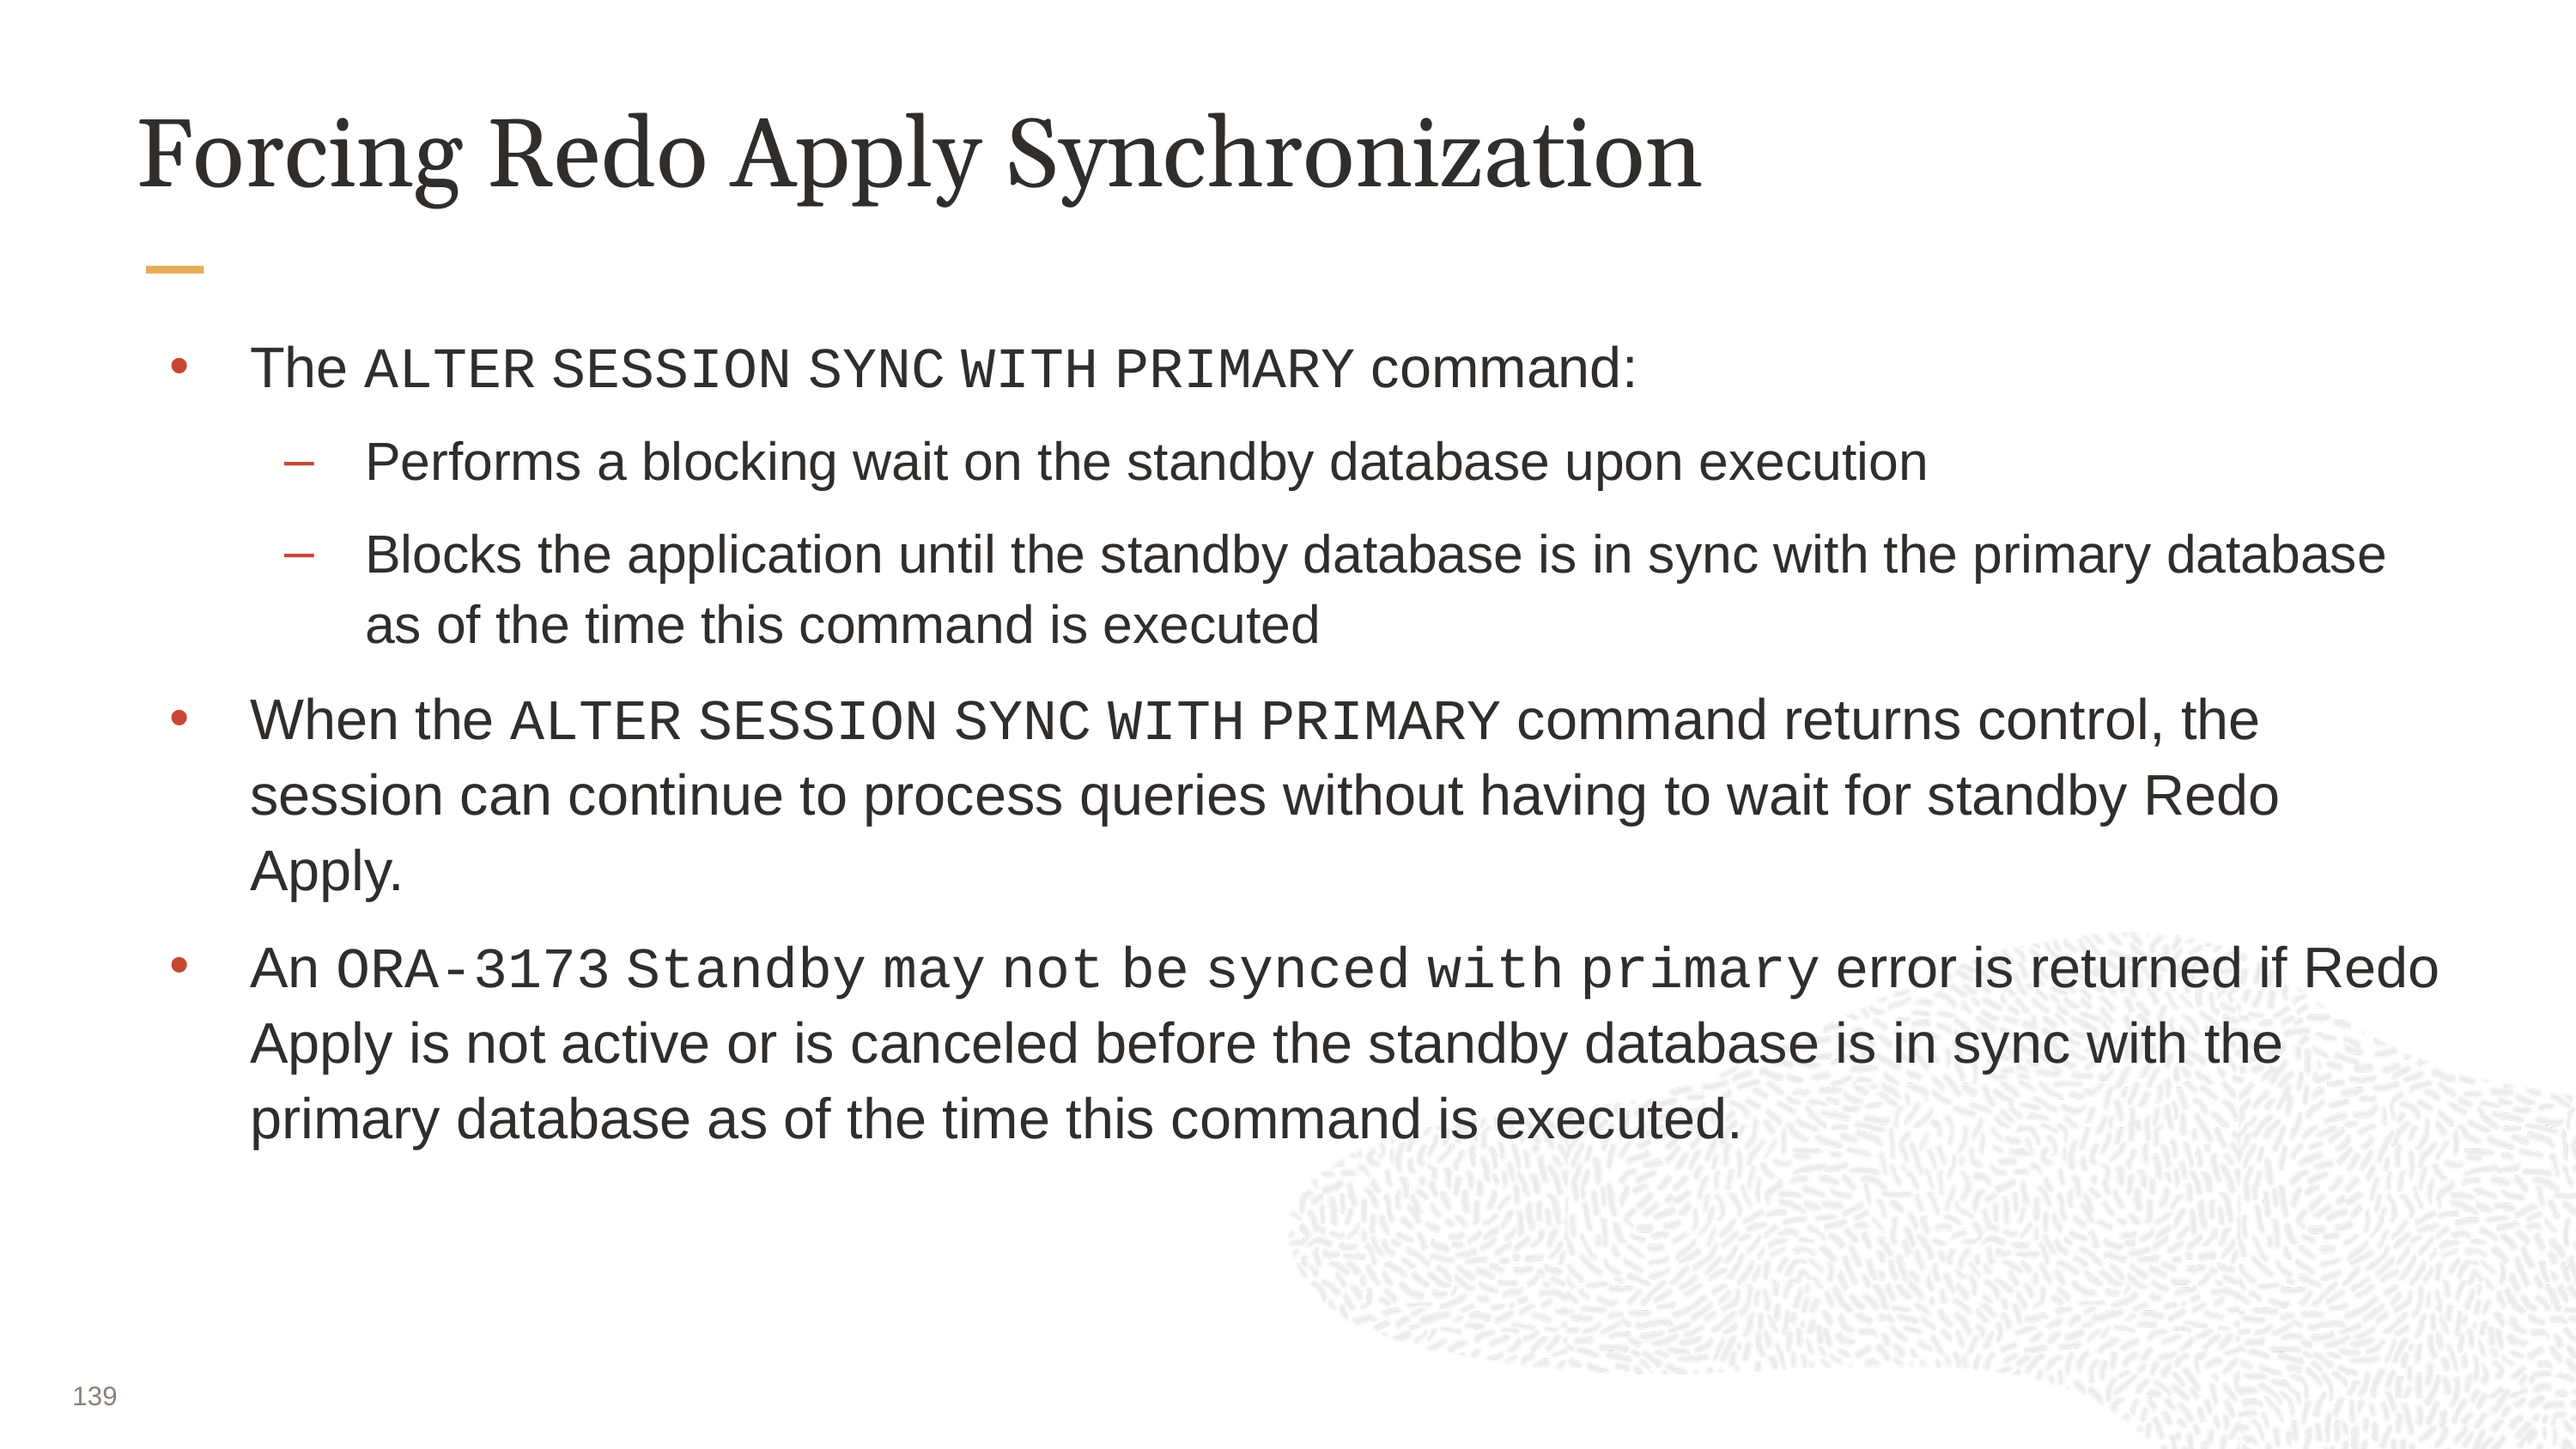

# Forcing Redo Apply Synchronization
The ALTER SESSION SYNC WITH PRIMARY command:
Performs a blocking wait on the standby database upon execution
Blocks the application until the standby database is in sync with the primary database as of the time this command is executed
When the ALTER SESSION SYNC WITH PRIMARY command returns control, the session can continue to process queries without having to wait for standby Redo Apply.
An ORA-3173 Standby may not be synced with primary error is returned if Redo Apply is not active or is canceled before the standby database is in sync with the primary database as of the time this command is executed.